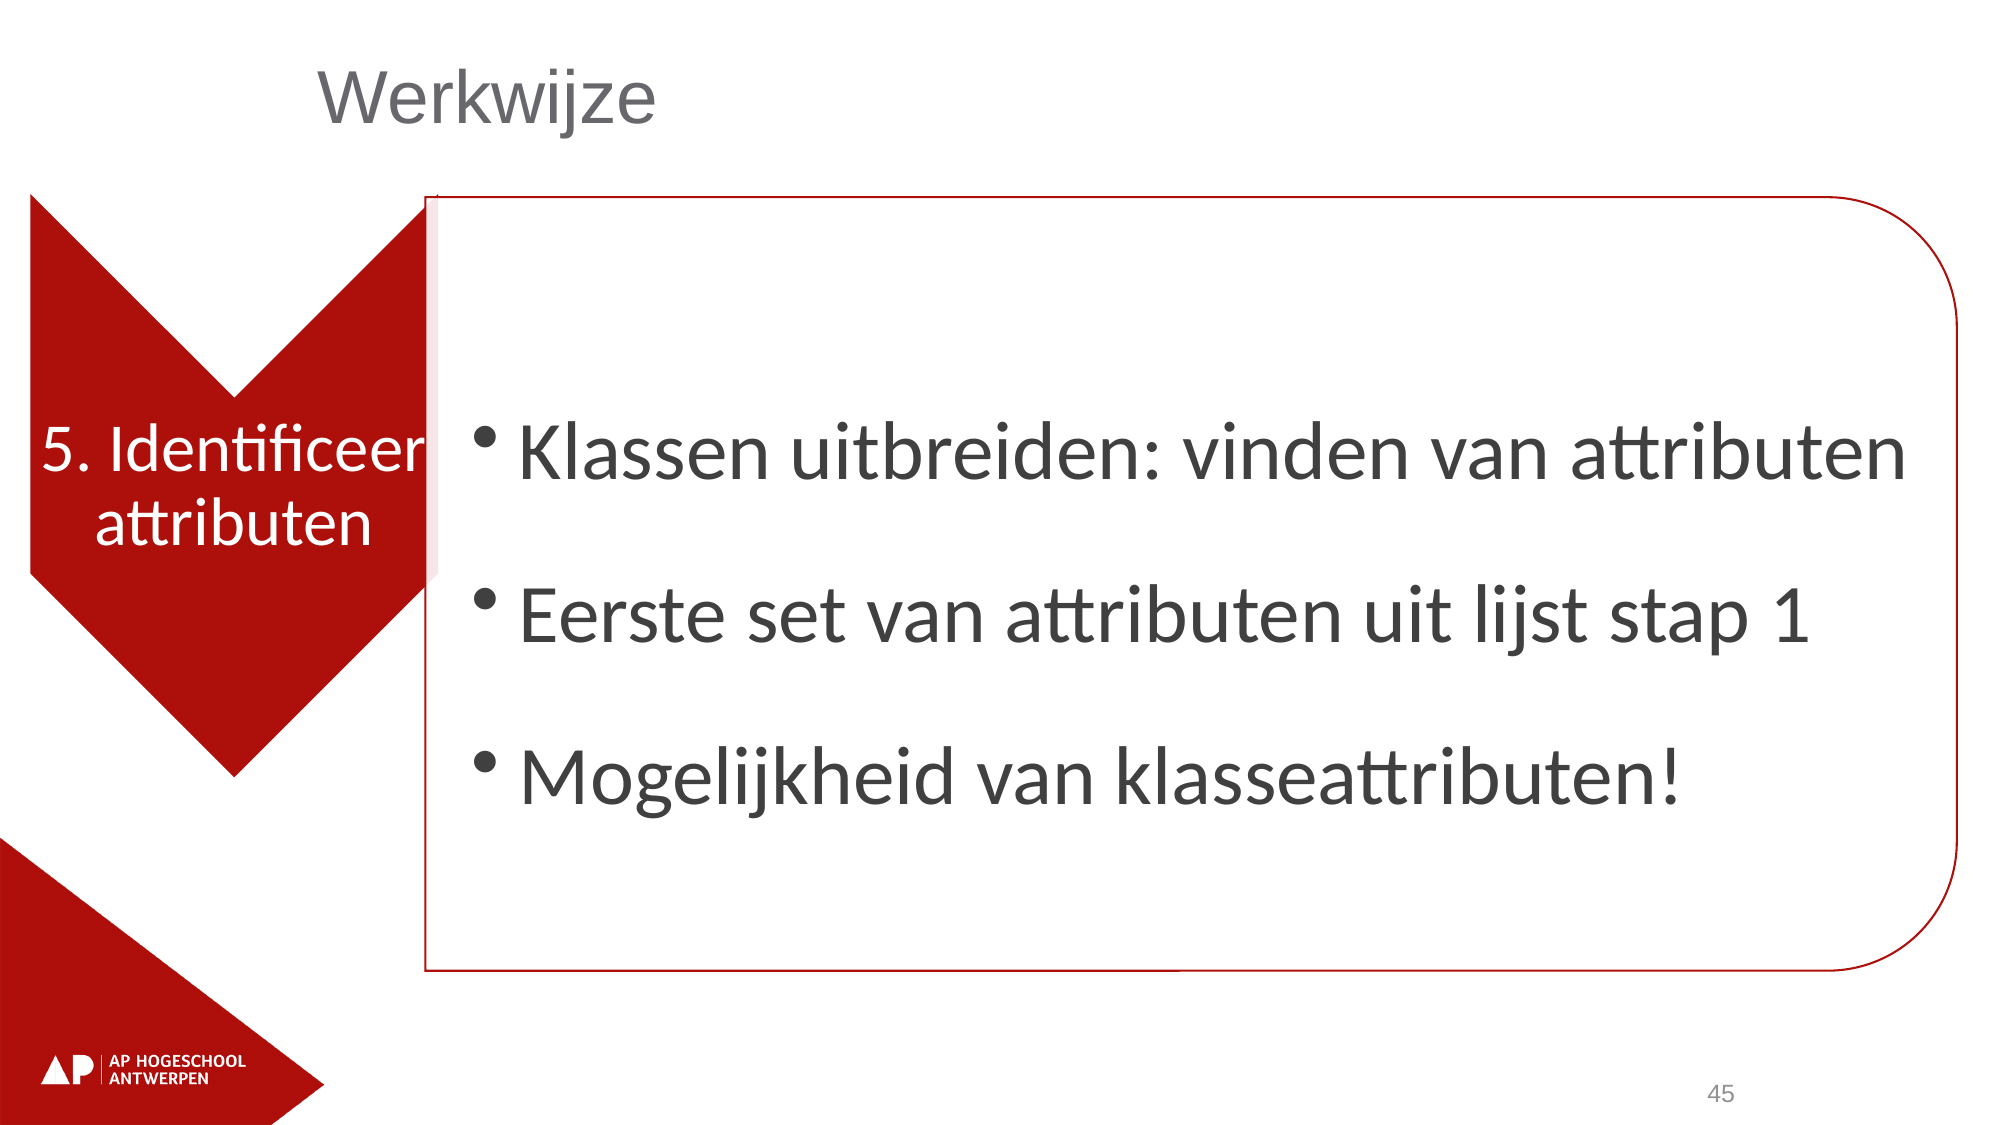

Werkwijze
5. Identificeer attributen
Klassen uitbreiden: vinden van attributen
Eerste set van attributen uit lijst stap 1
Mogelijkheid van klasseattributen!
45